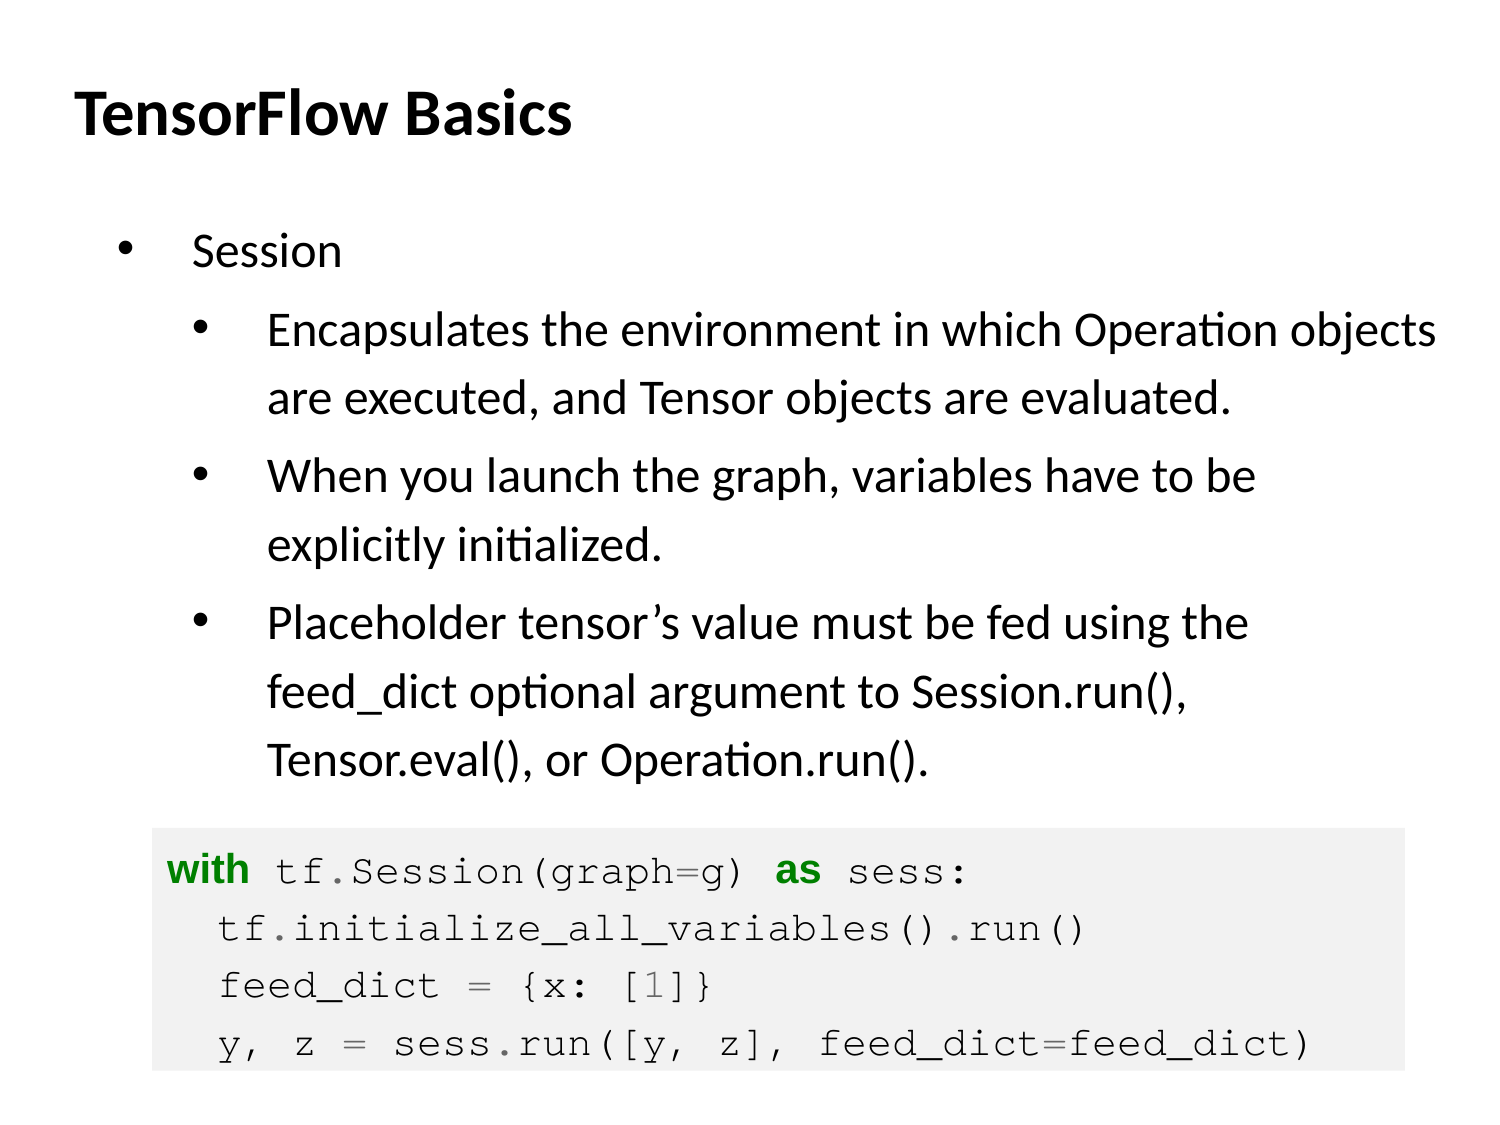

TensorFlow Basics
Session
Encapsulates the environment in which Operation objects are executed, and Tensor objects are evaluated.
When you launch the graph, variables have to be explicitly initialized.
Placeholder tensor’s value must be fed using the feed_dict optional argument to Session.run(), Tensor.eval(), or Operation.run().

with tf.Session(graph=g) as sess:
  tf.initialize_all_variables().run()
  feed_dict = {x: [1]}
  y, z = sess.run([y, z], feed_dict=feed_dict)